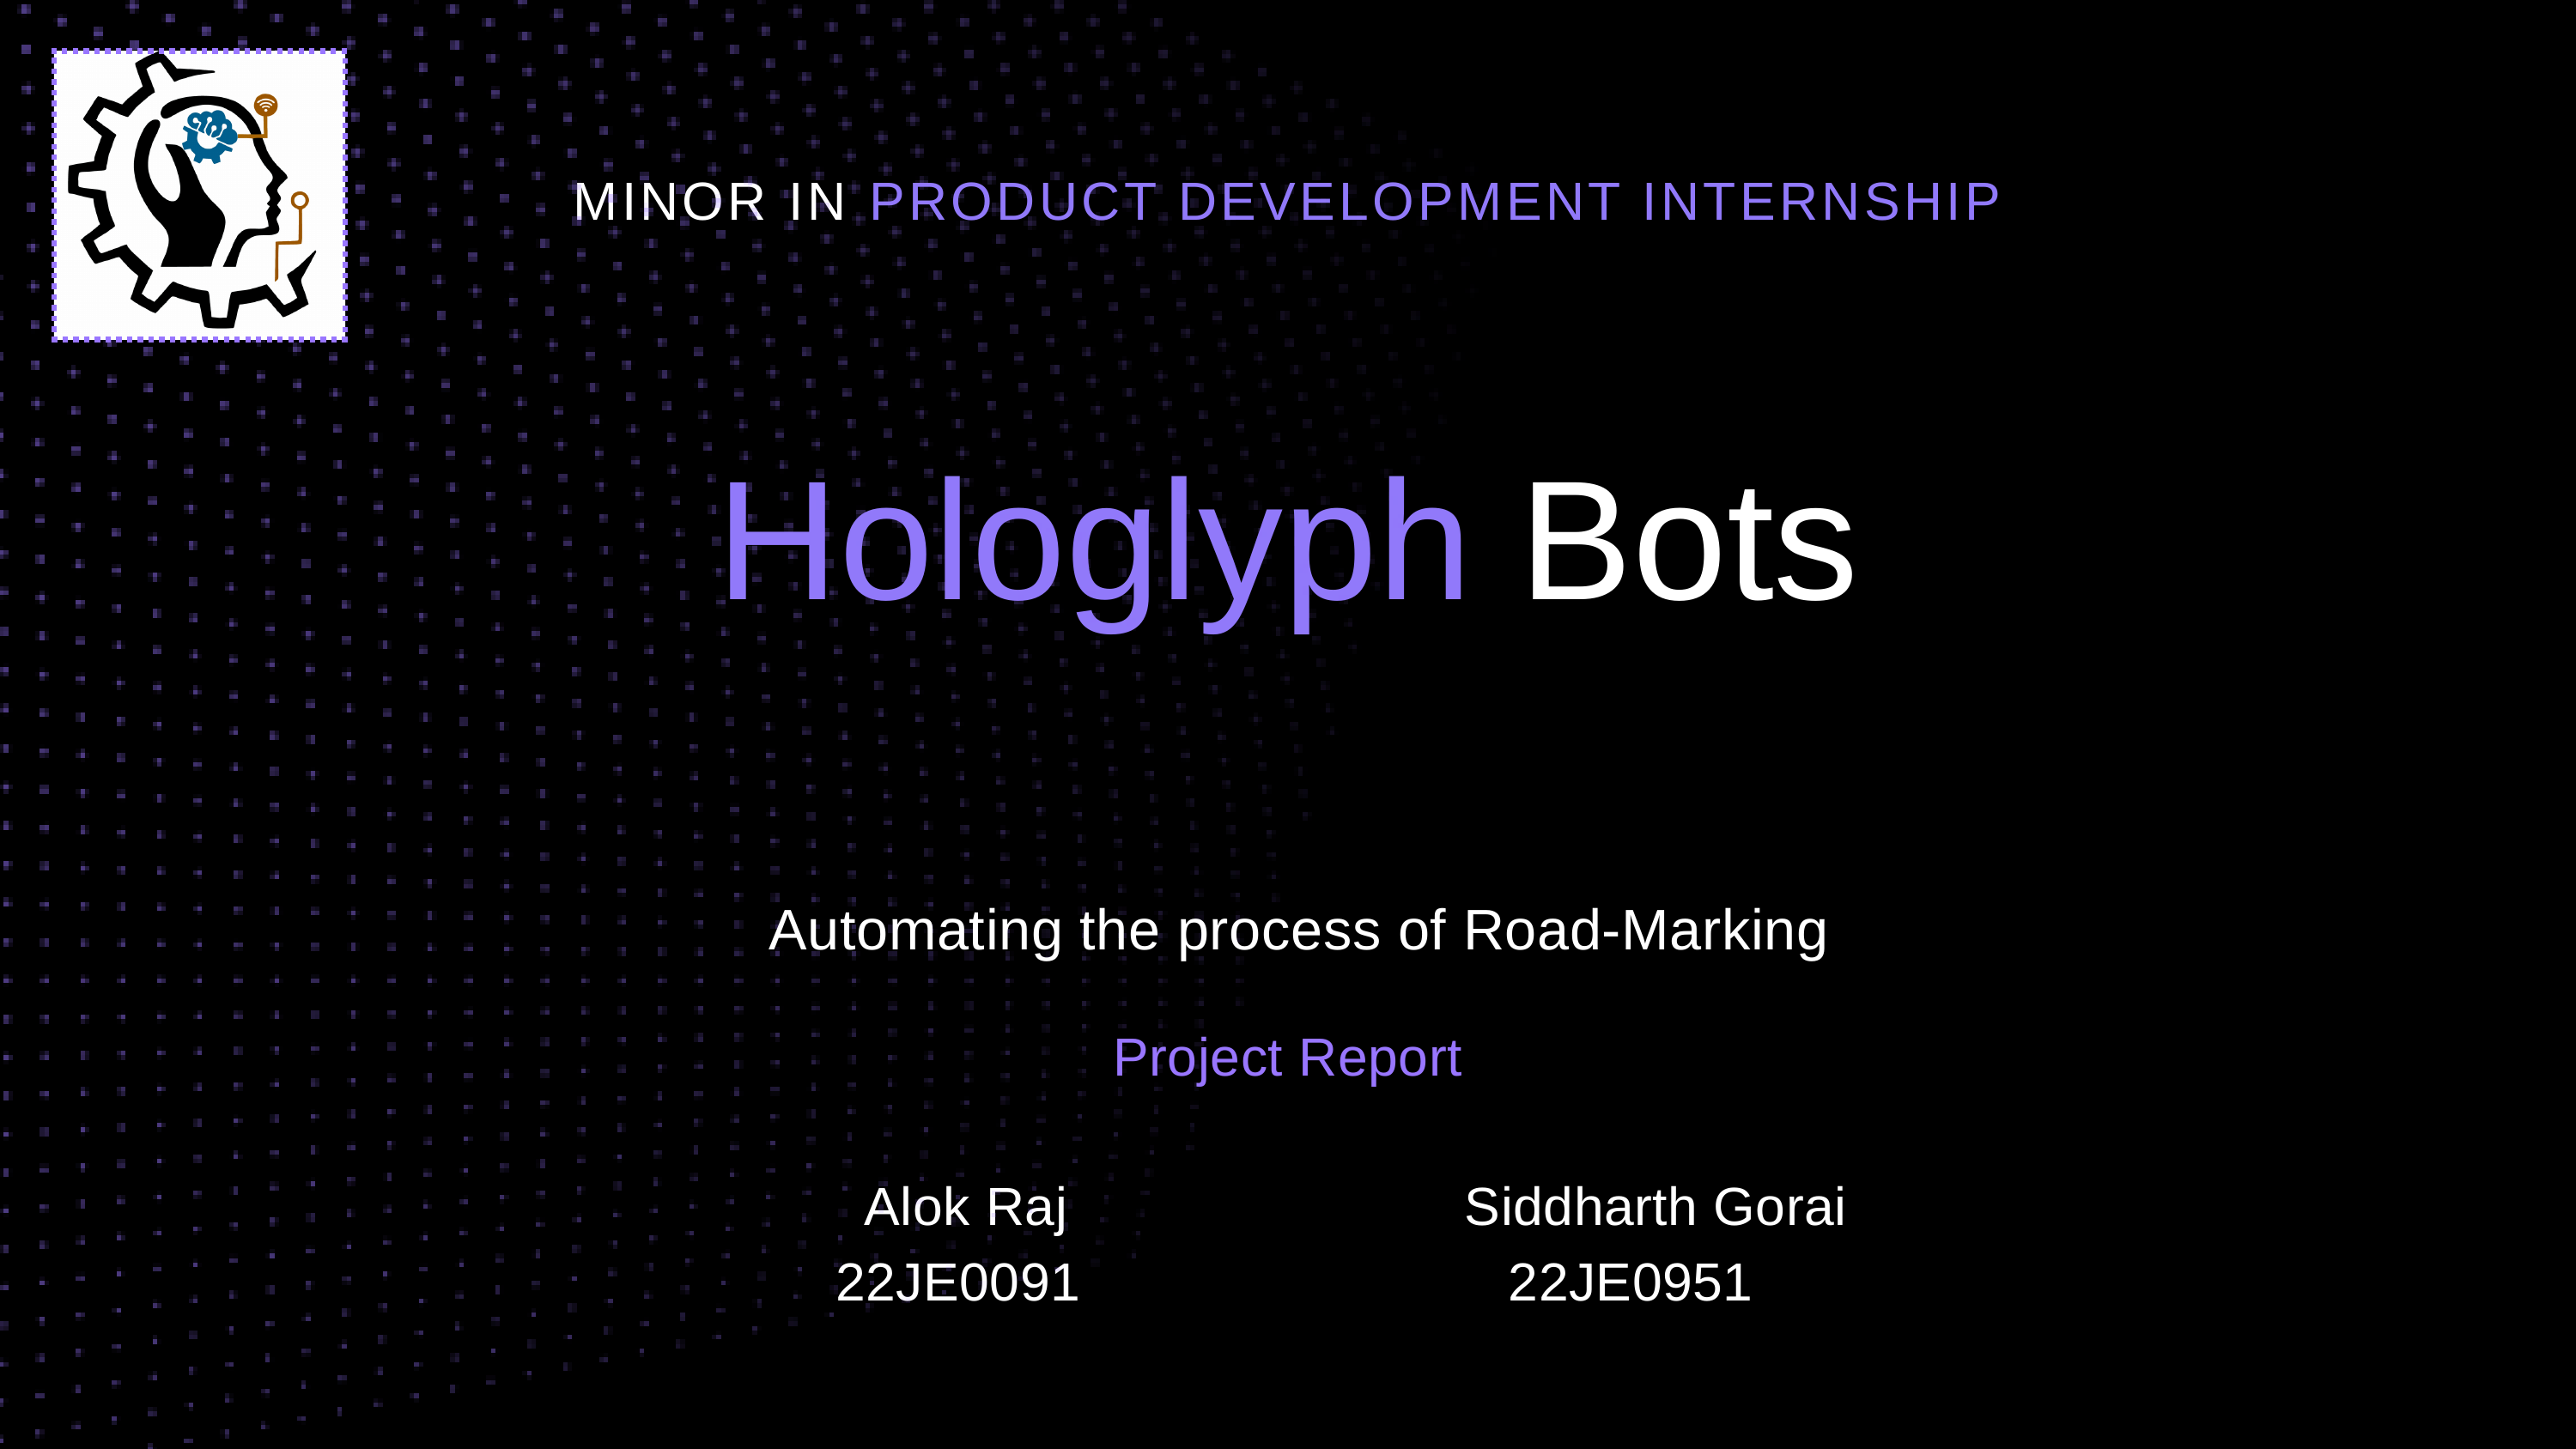

MINOR IN PRODUCT DEVELOPMENT INTERNSHIP
Hologlyph Bots
Automating the process of Road-Marking
Project Report

         Alok Raj                          Siddharth Gorai
 22JE0091                            22JE0951